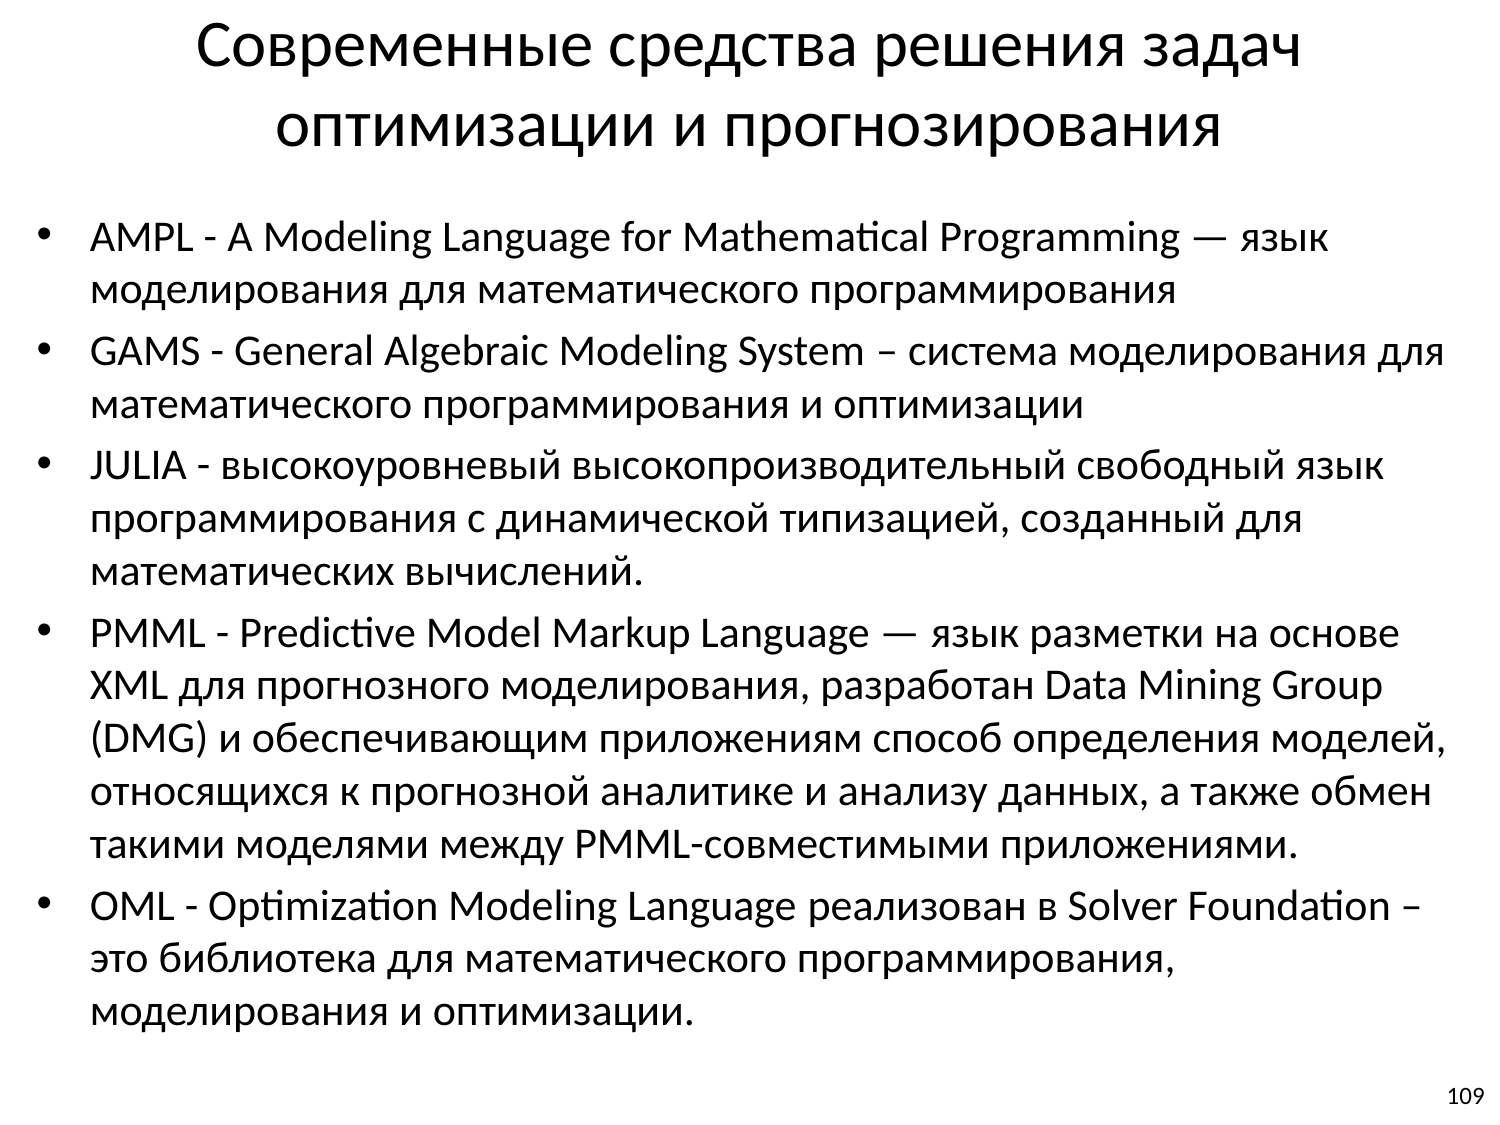

# Современные средства решения задач оптимизации и прогнозирования
AMPL - A Modeling Language for Mathematical Programming — язык моделирования для математического программирования
GAMS - General Algebraic Modeling System – система моделирования для математического программирования и оптимизации
JULIA - высокоуровневый высокопроизводительный свободный язык программирования с динамической типизацией, созданный для математических вычислений.
PMML - Predictive Model Markup Language — язык разметки на основе XML для прогнозного моделирования, разработан Data Mining Group (DMG) и обеспечивающим приложениям способ определения моделей, относящихся к прогнозной аналитике и анализу данных, а также обмен такими моделями между PMML-совместимыми приложениями.
OML - Optimization Modeling Language реализован в Solver Foundation – это библиотека для математического программирования, моделирования и оптимизации.

109